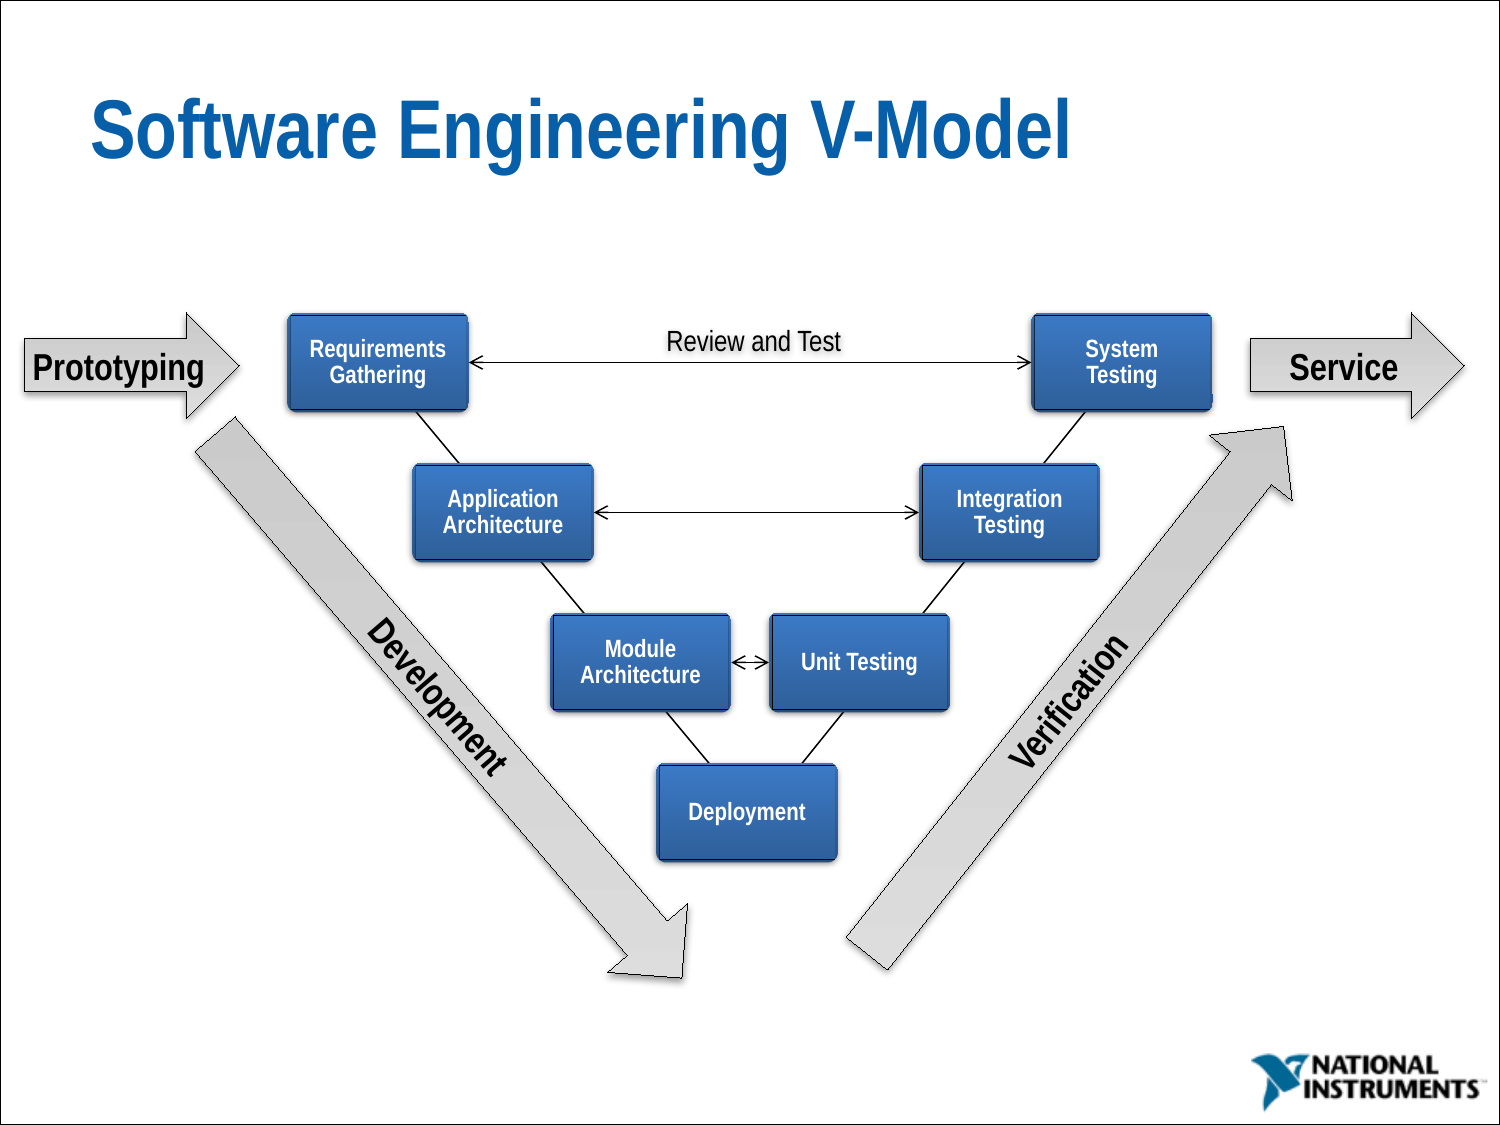

# Software Engineering V-Model
Prototyping
Service

Requirements Gathering
Review and Test

System Testing
Development
Verification

Application Architecture

Integration Testing

Module Architecture

Unit Testing

Deployment